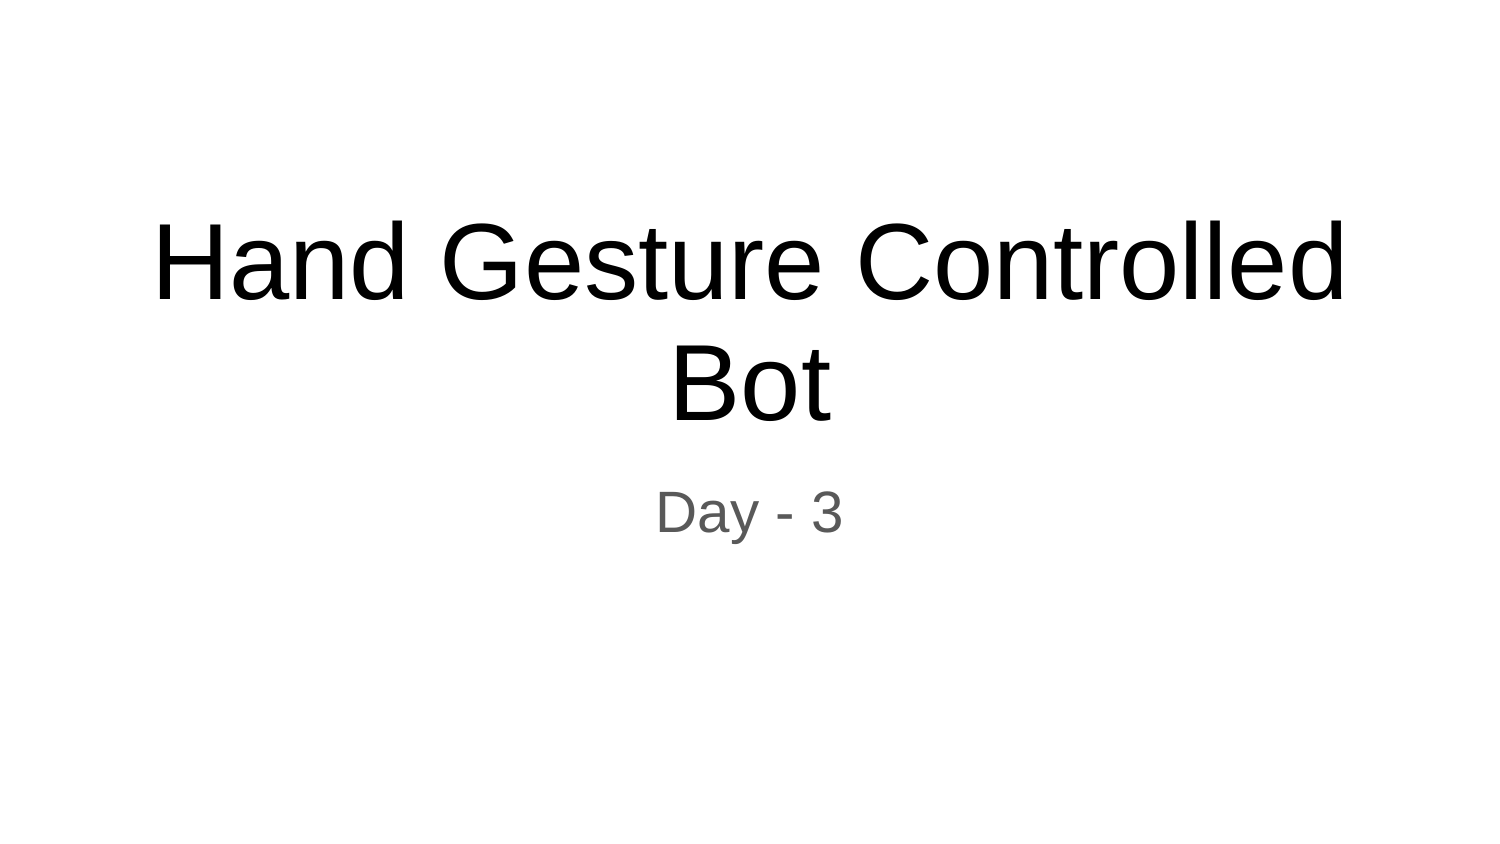

# Hand Gesture Controlled Bot
Day - 3